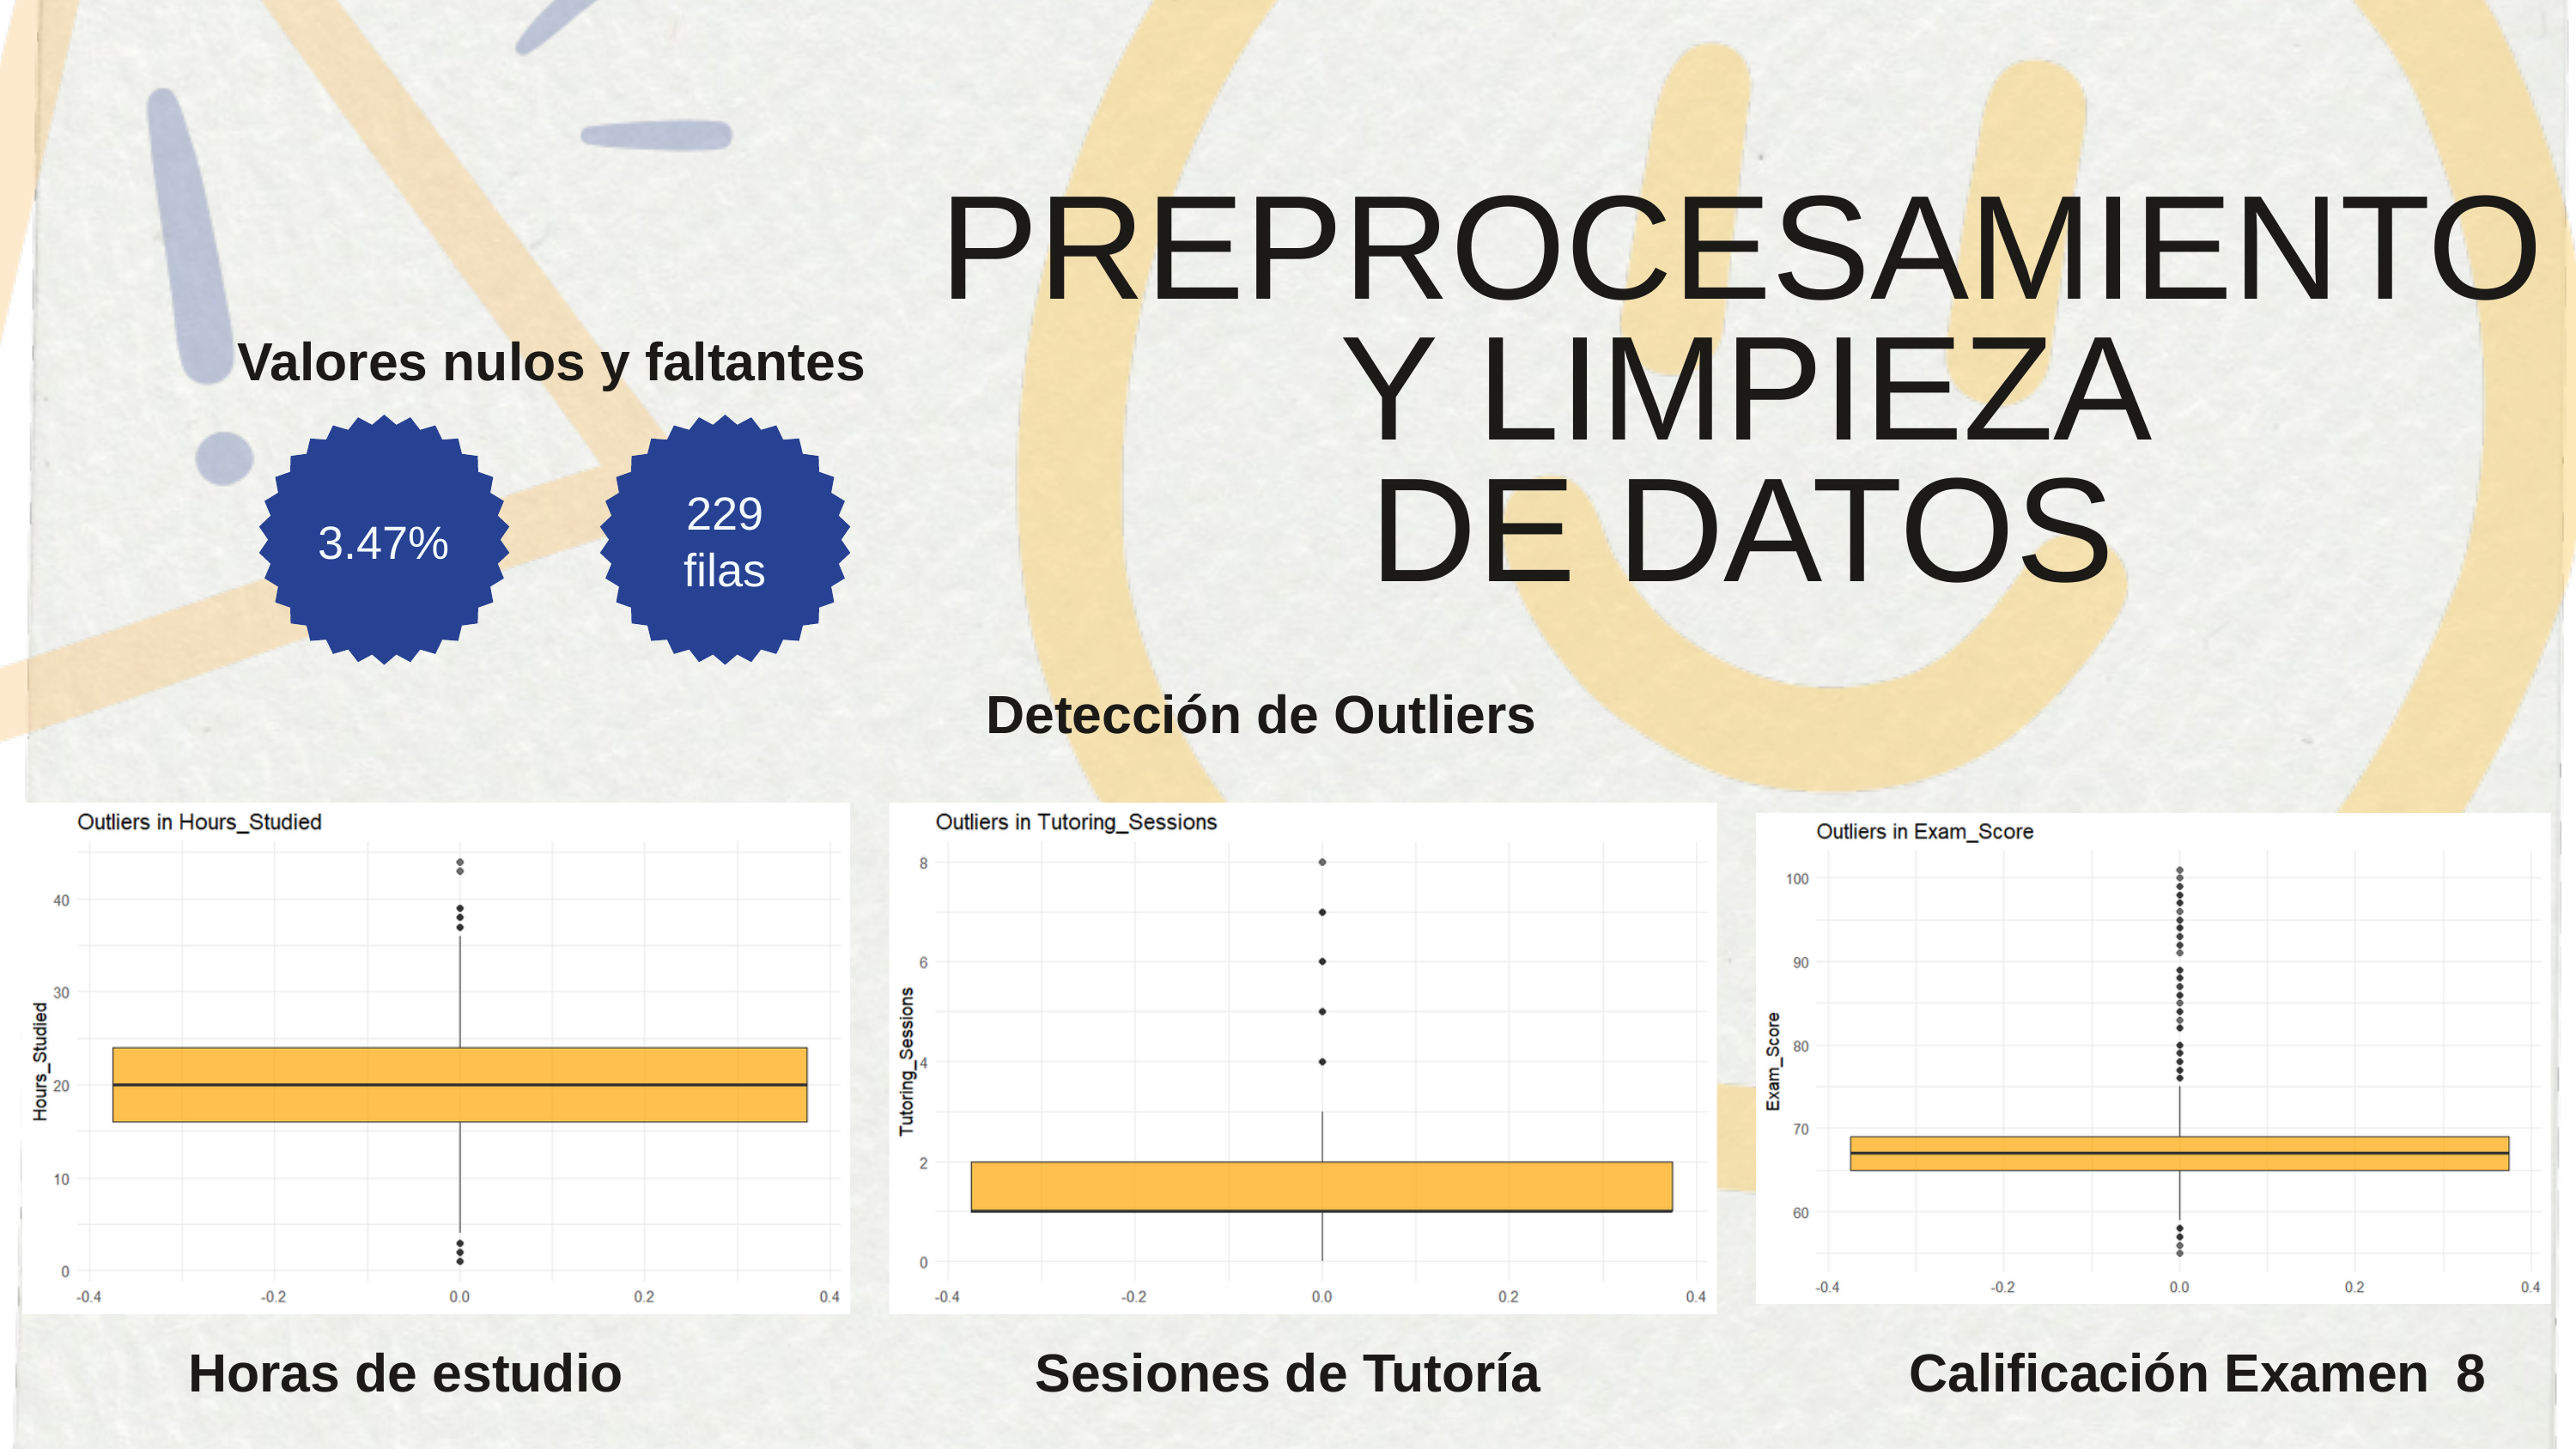

PREPROCESAMIENTO
 Y LIMPIEZA
DE DATOS
Valores nulos y faltantes

3.47%

229 filas
Detección de Outliers

Horas de estudio
Sesiones de Tutoría
Calificación Examen
8